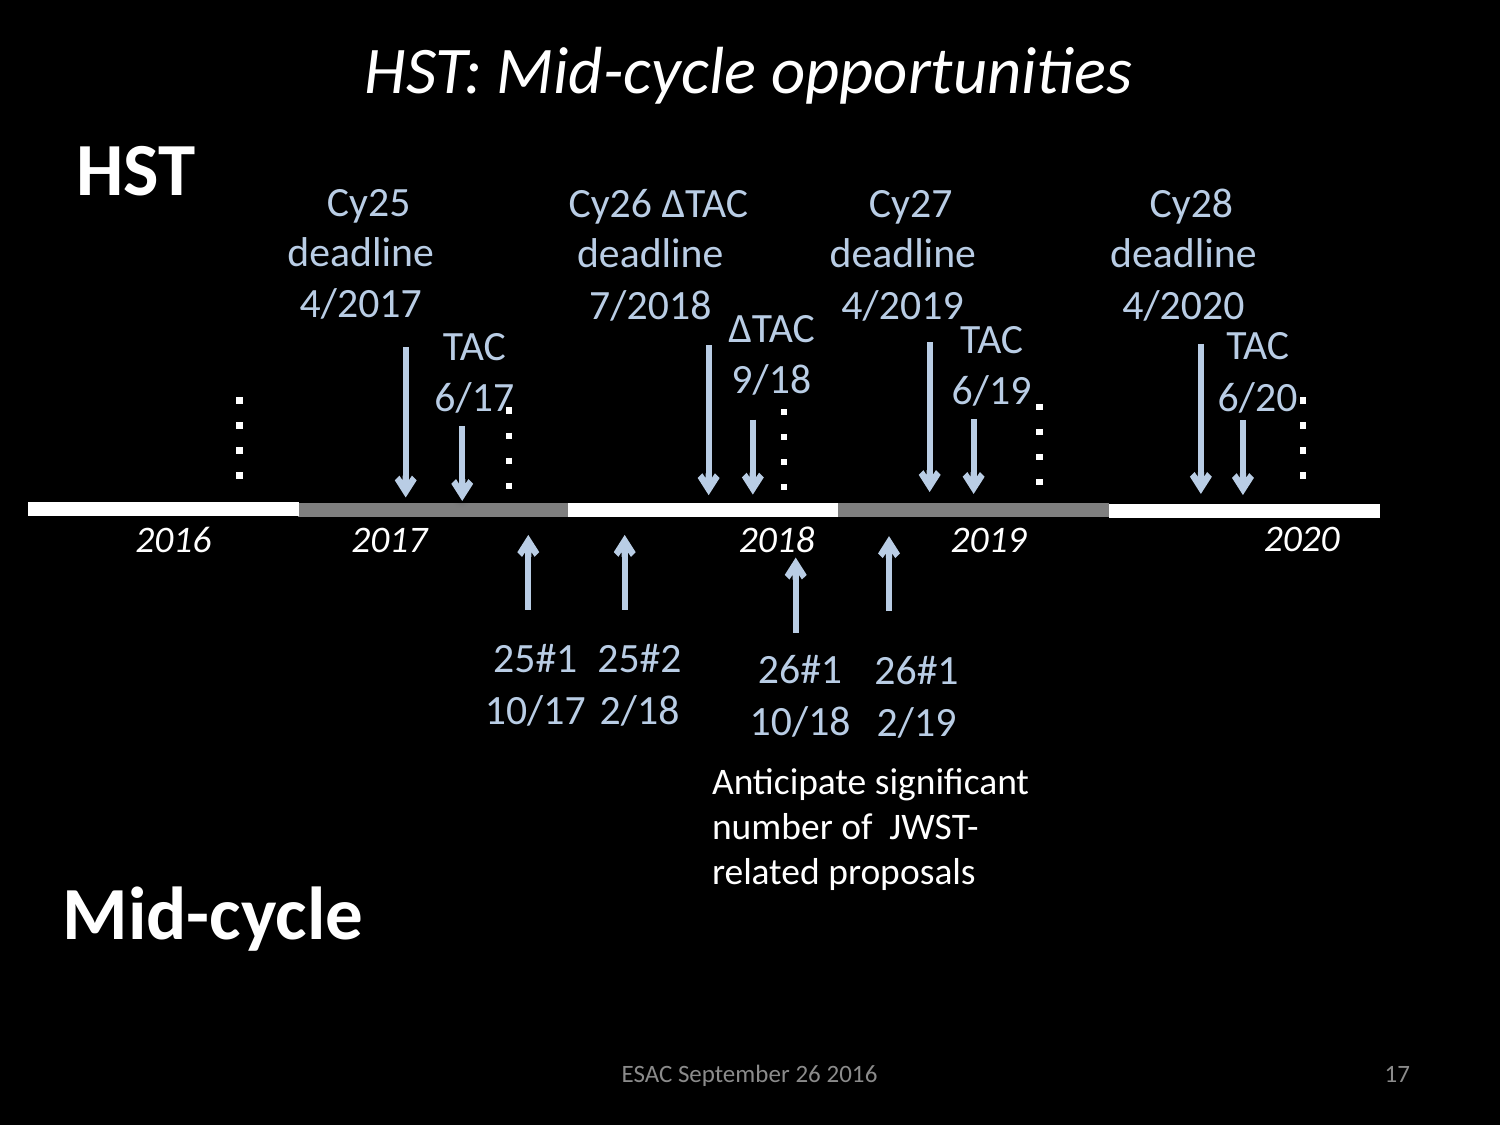

HST: Mid-cycle opportunities

 HST
  Cy25 deadline
4/2017
  Cy27 deadline
4/2019
  Cy28 deadline
4/2020
  Cy26 ∆TAC deadline
7/2018
∆TAC
9/18
TAC
6/19
TAC
6/20
TAC
6/17

2020

2016

2017

2018

2019

25#1
10/17
25#2
2/18
26#1
10/18
26#1
2/19
Anticipate significant number of  JWST-related proposals
 Mid-cycle
ESAC September 26 2016
17